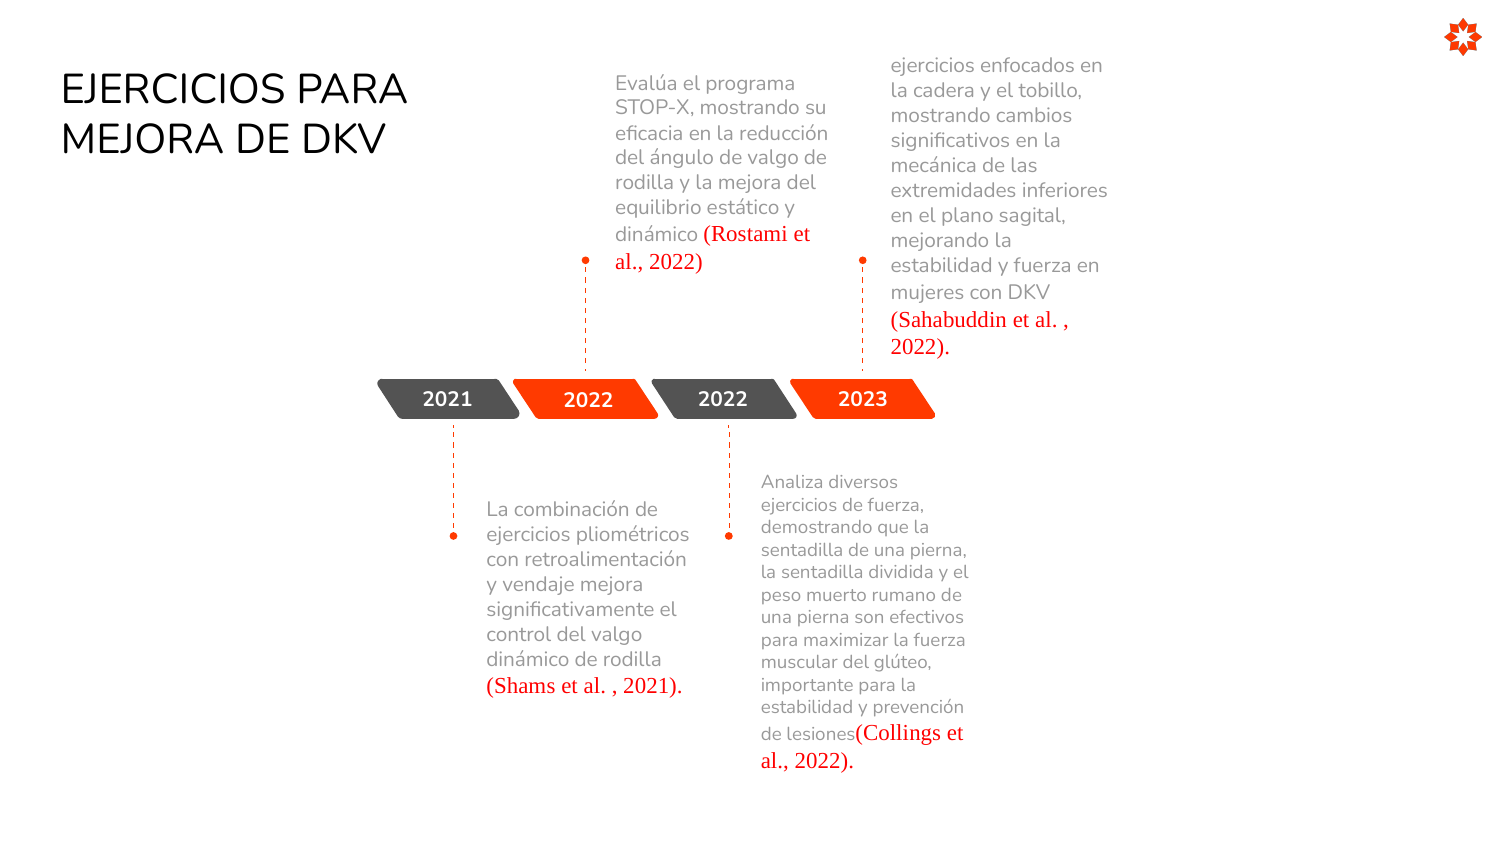

ejercicios enfocados en la cadera y el tobillo, mostrando cambios significativos en la mecánica de las extremidades inferiores en el plano sagital, mejorando la estabilidad y fuerza en mujeres con DKV (Sahabuddin et al. , 2022).

EJERCICIOS PARA MEJORA DE DKV

Evalúa el programa STOP-X, mostrando su eficacia en la reducción del ángulo de valgo de rodilla y la mejora del equilibrio estático y dinámico (Rostami et al., 2022)

2022
2023
2021
2022

Analiza diversos ejercicios de fuerza, demostrando que la sentadilla de una pierna, la sentadilla dividida y el peso muerto rumano de una pierna son efectivos para maximizar la fuerza muscular del glúteo, importante para la estabilidad y prevención de lesiones(Collings et al., 2022).

La combinación de ejercicios pliométricos con retroalimentación y vendaje mejora significativamente el control del valgo dinámico de rodilla (Shams et al. , 2021).